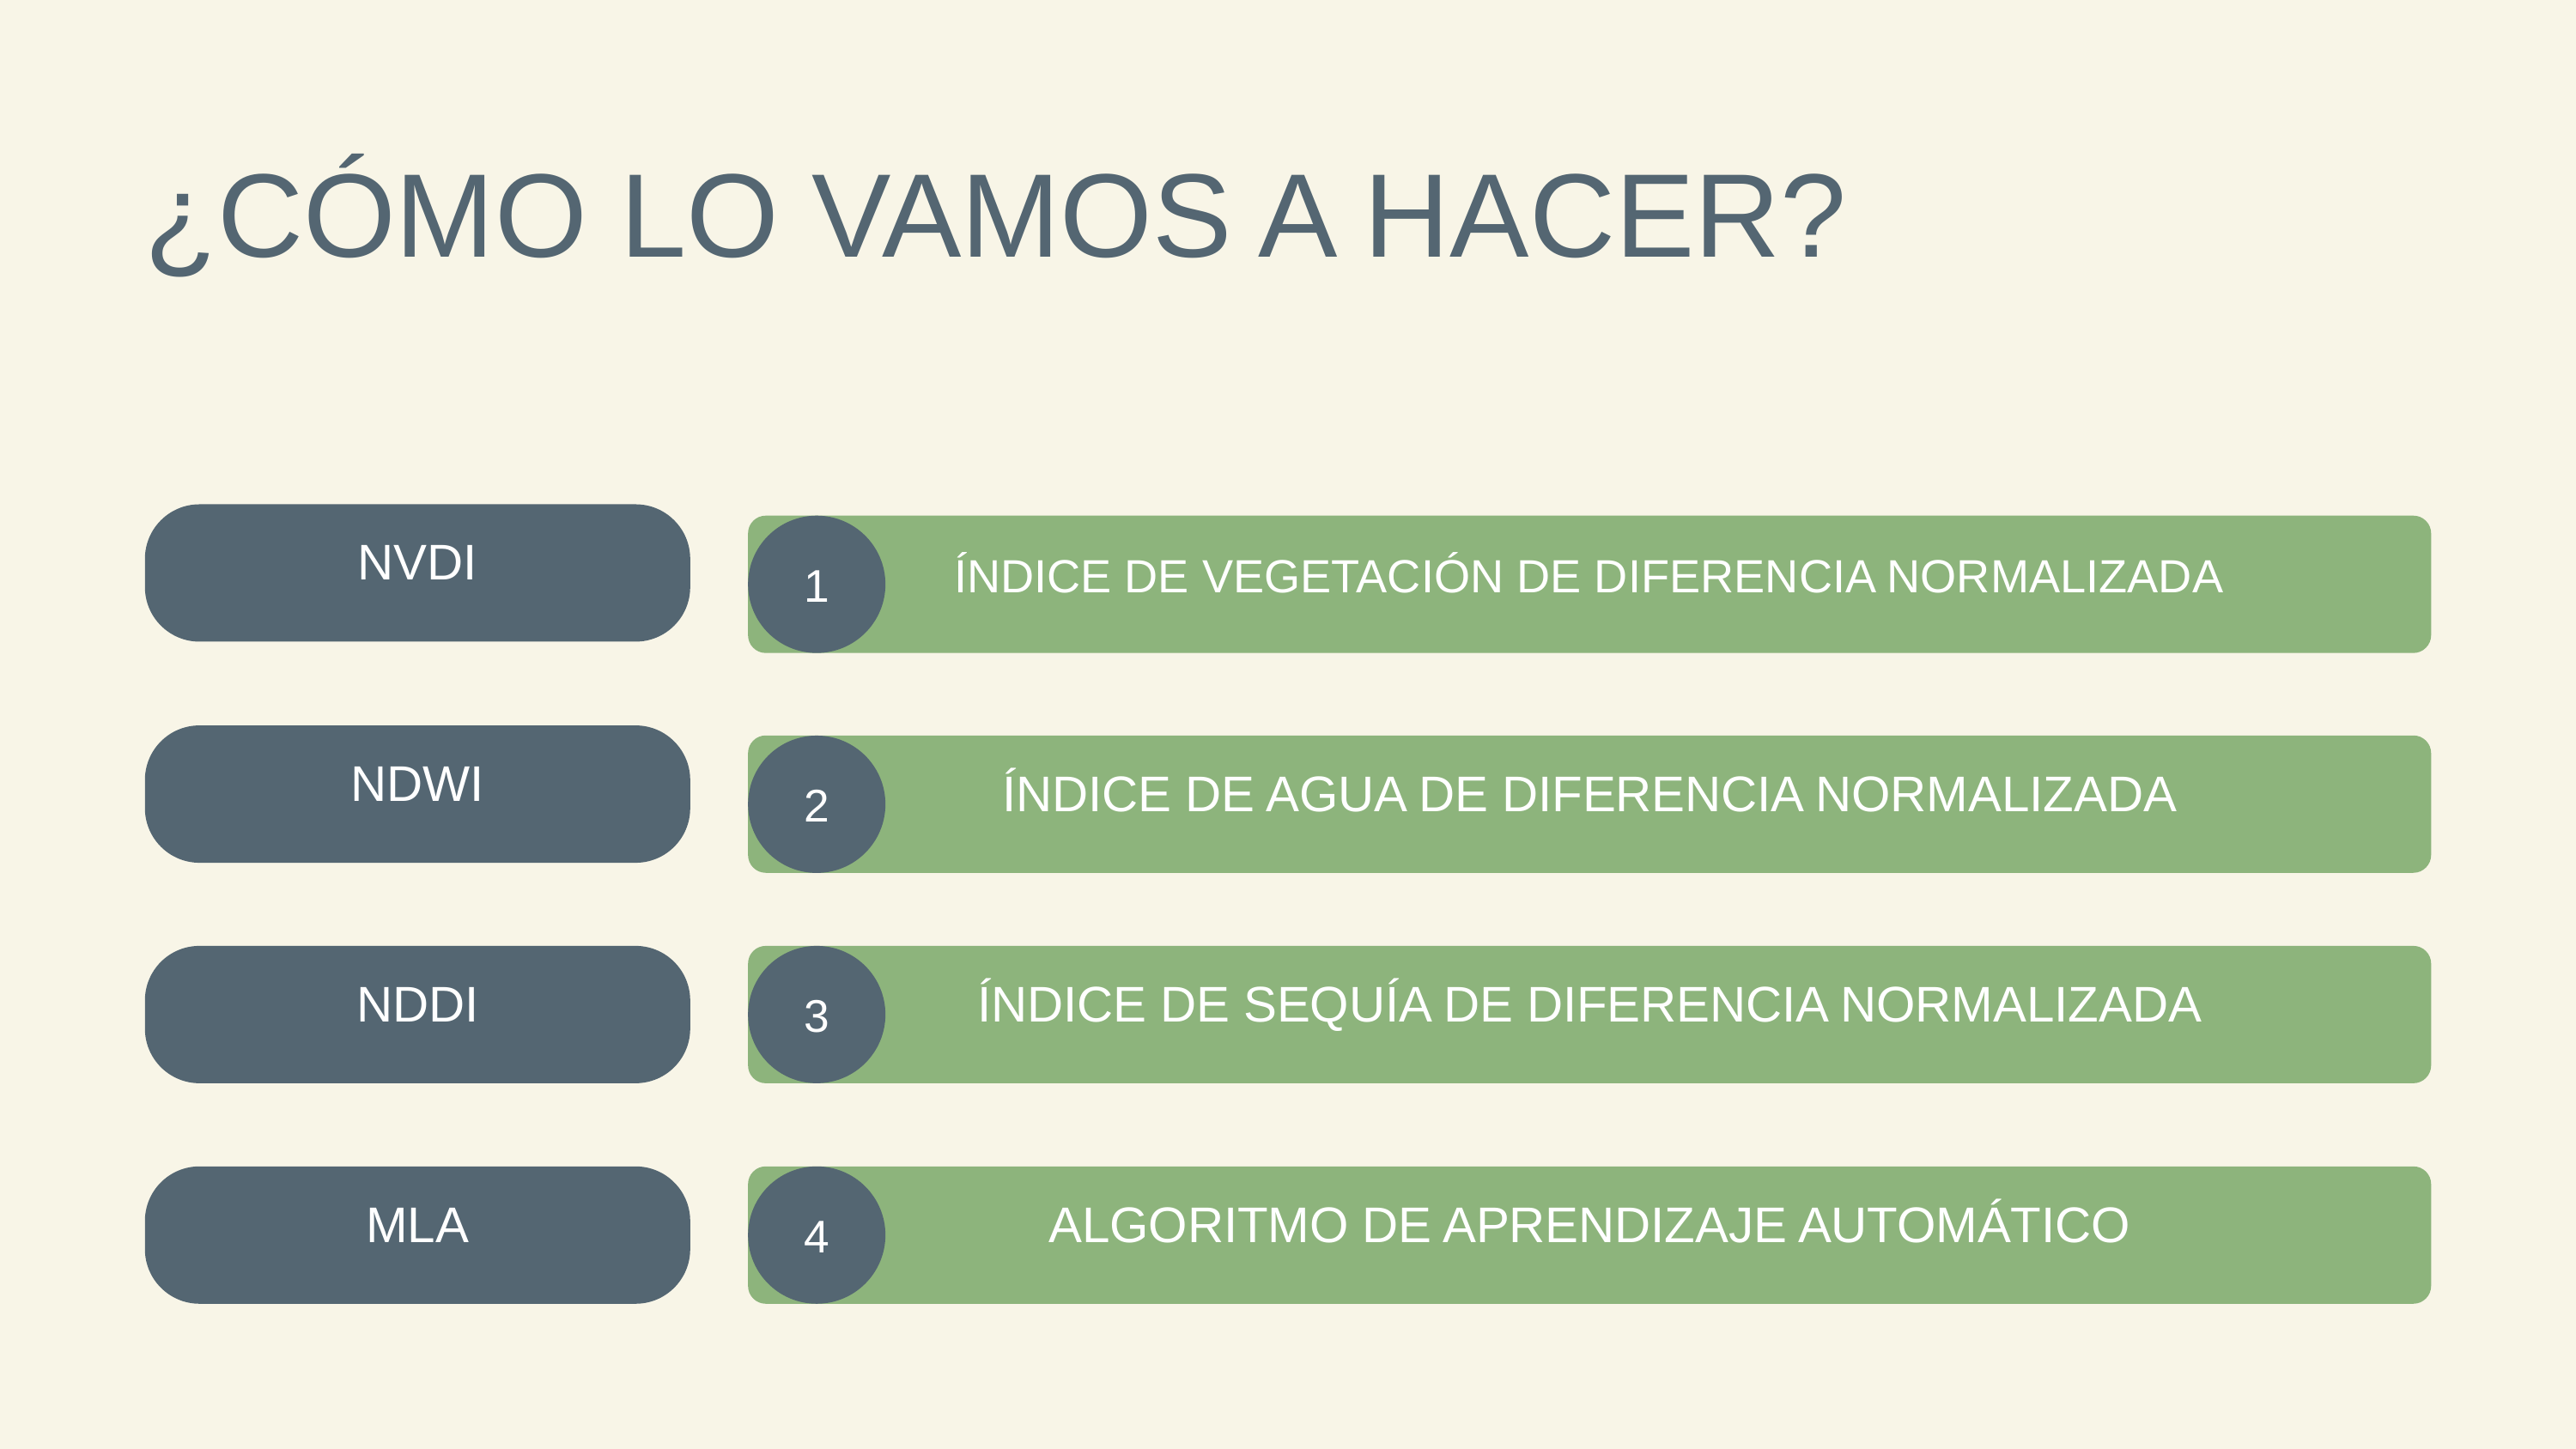

¿CÓMO LO VAMOS A HACER?

NVDI

ÍNDICE DE VEGETACIÓN DE DIFERENCIA NORMALIZADA

1

NDWI

ÍNDICE DE AGUA DE DIFERENCIA NORMALIZADA

2

NDDI

ÍNDICE DE SEQUÍA DE DIFERENCIA NORMALIZADA

3

MLA

ALGORITMO DE APRENDIZAJE AUTOMÁTICO

4